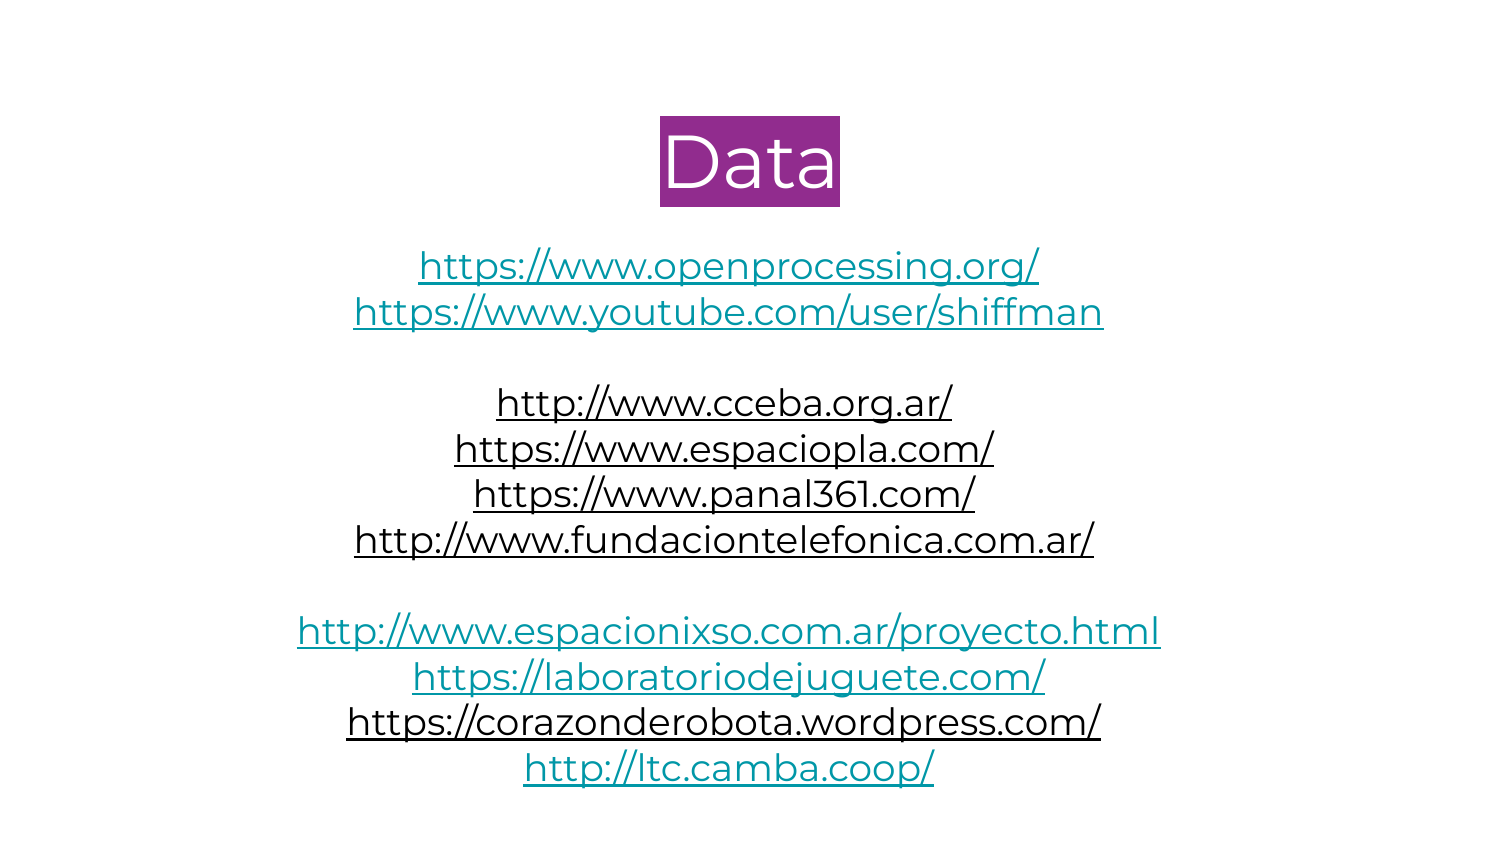

# Data
https://www.openprocessing.org/
https://www.youtube.com/user/shiffman

http://www.cceba.org.ar/
https://www.espaciopla.com/
https://www.panal361.com/
http://www.fundaciontelefonica.com.ar/

http://www.espacionixso.com.ar/proyecto.html
https://laboratoriodejuguete.com/
https://corazonderobota.wordpress.com/
http://ltc.camba.coop/